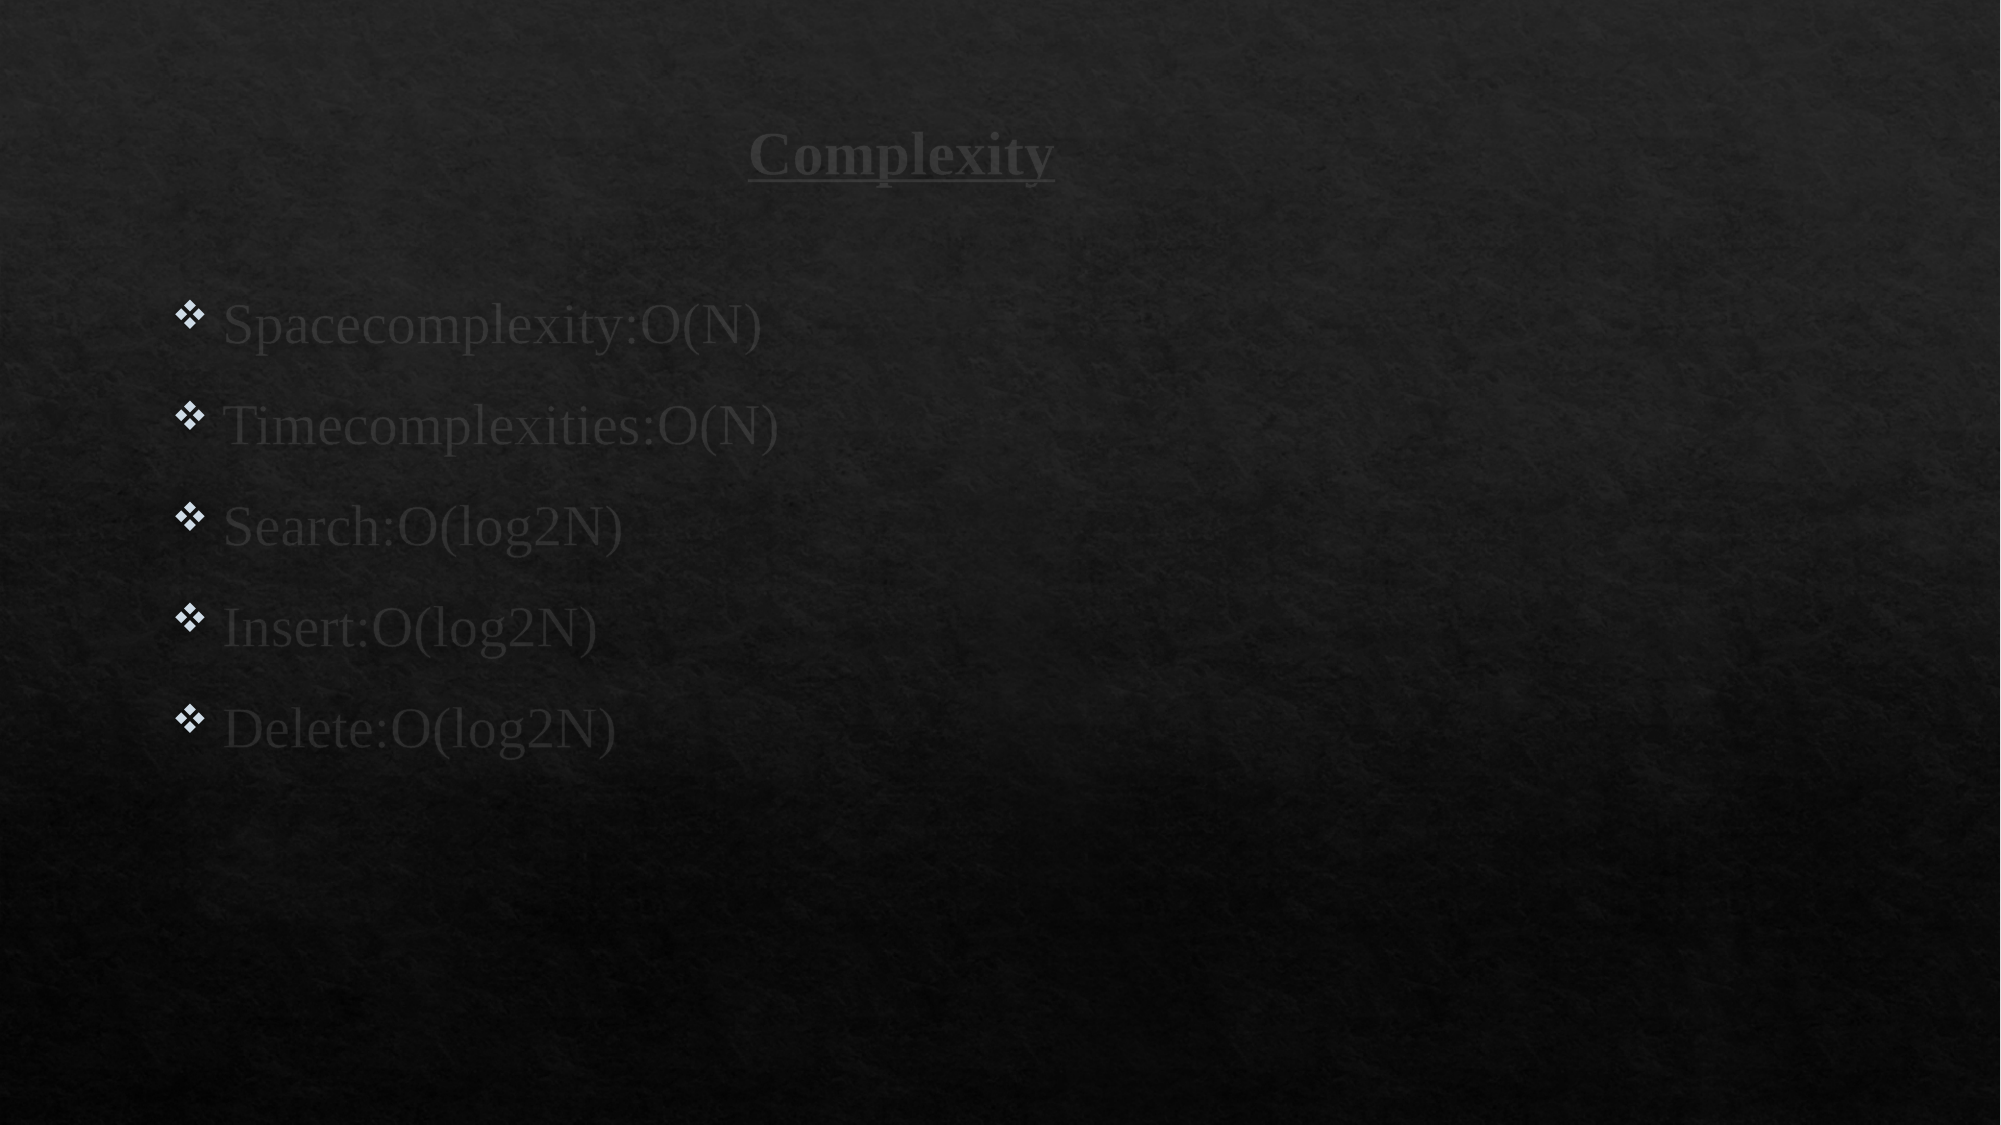

# Complexity
Spacecomplexity:O(N)
Timecomplexities:O(N)
Search:O(log2N)
Insert:O(log2N)
Delete:O(log2N)